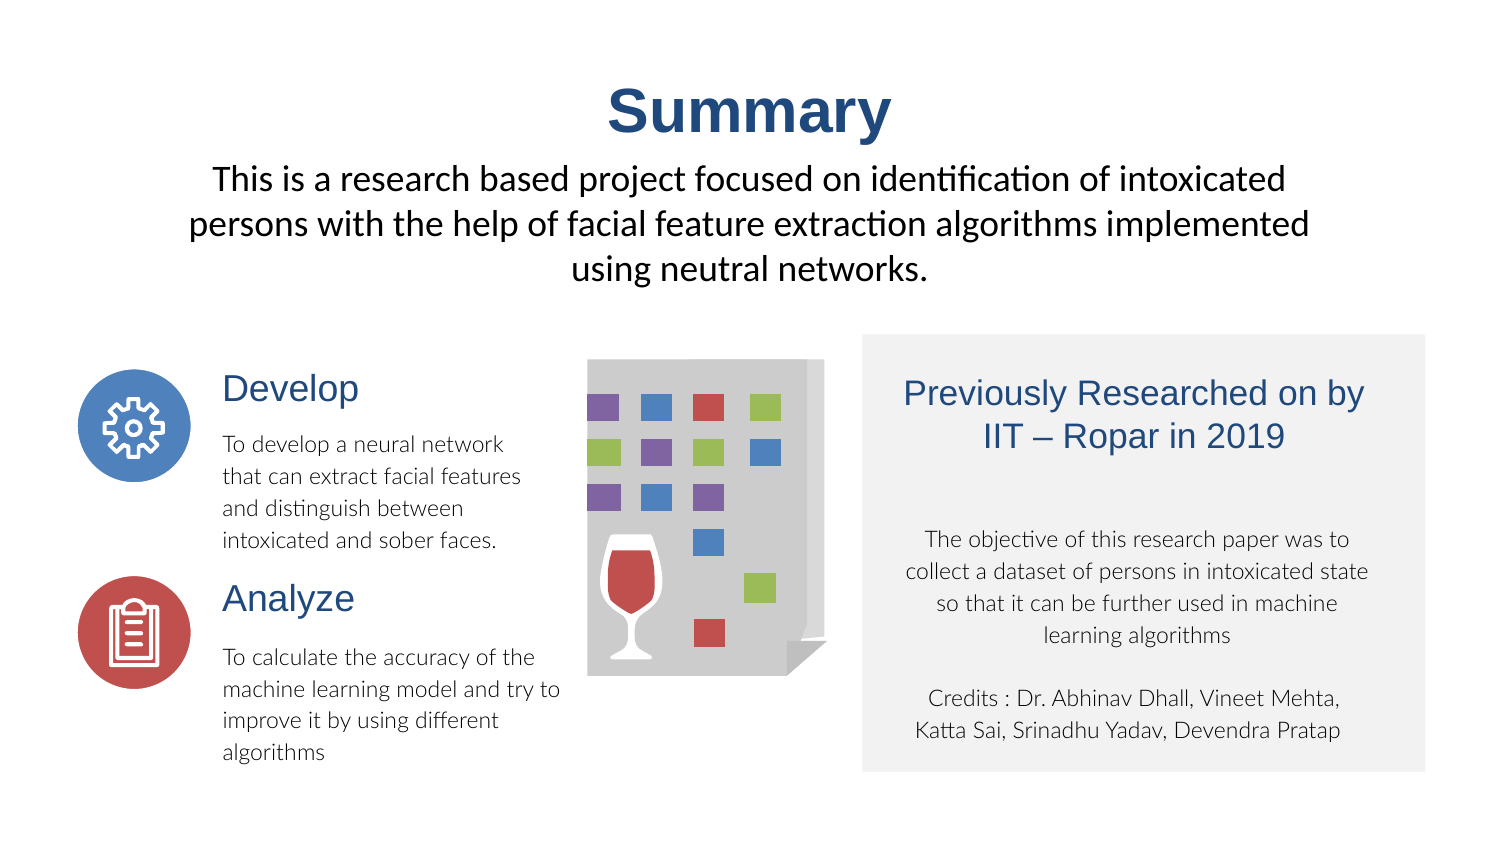

Summary
This is a research based project focused on identification of intoxicated persons with the help of facial feature extraction algorithms implemented using neutral networks.

Previously Researched on by
IIT – Ropar in 2019
Credits : Dr. Abhinav Dhall, Vineet Mehta,
Katta Sai, Srinadhu Yadav, Devendra Pratap
Develop
To develop a neural network that can extract facial features and distinguish between intoxicated and sober faces.

The objective of this research paper was to collect a dataset of persons in intoxicated state so that it can be further used in machine learning algorithms

Analyze
To calculate the accuracy of the machine learning model and try to improve it by using different algorithms